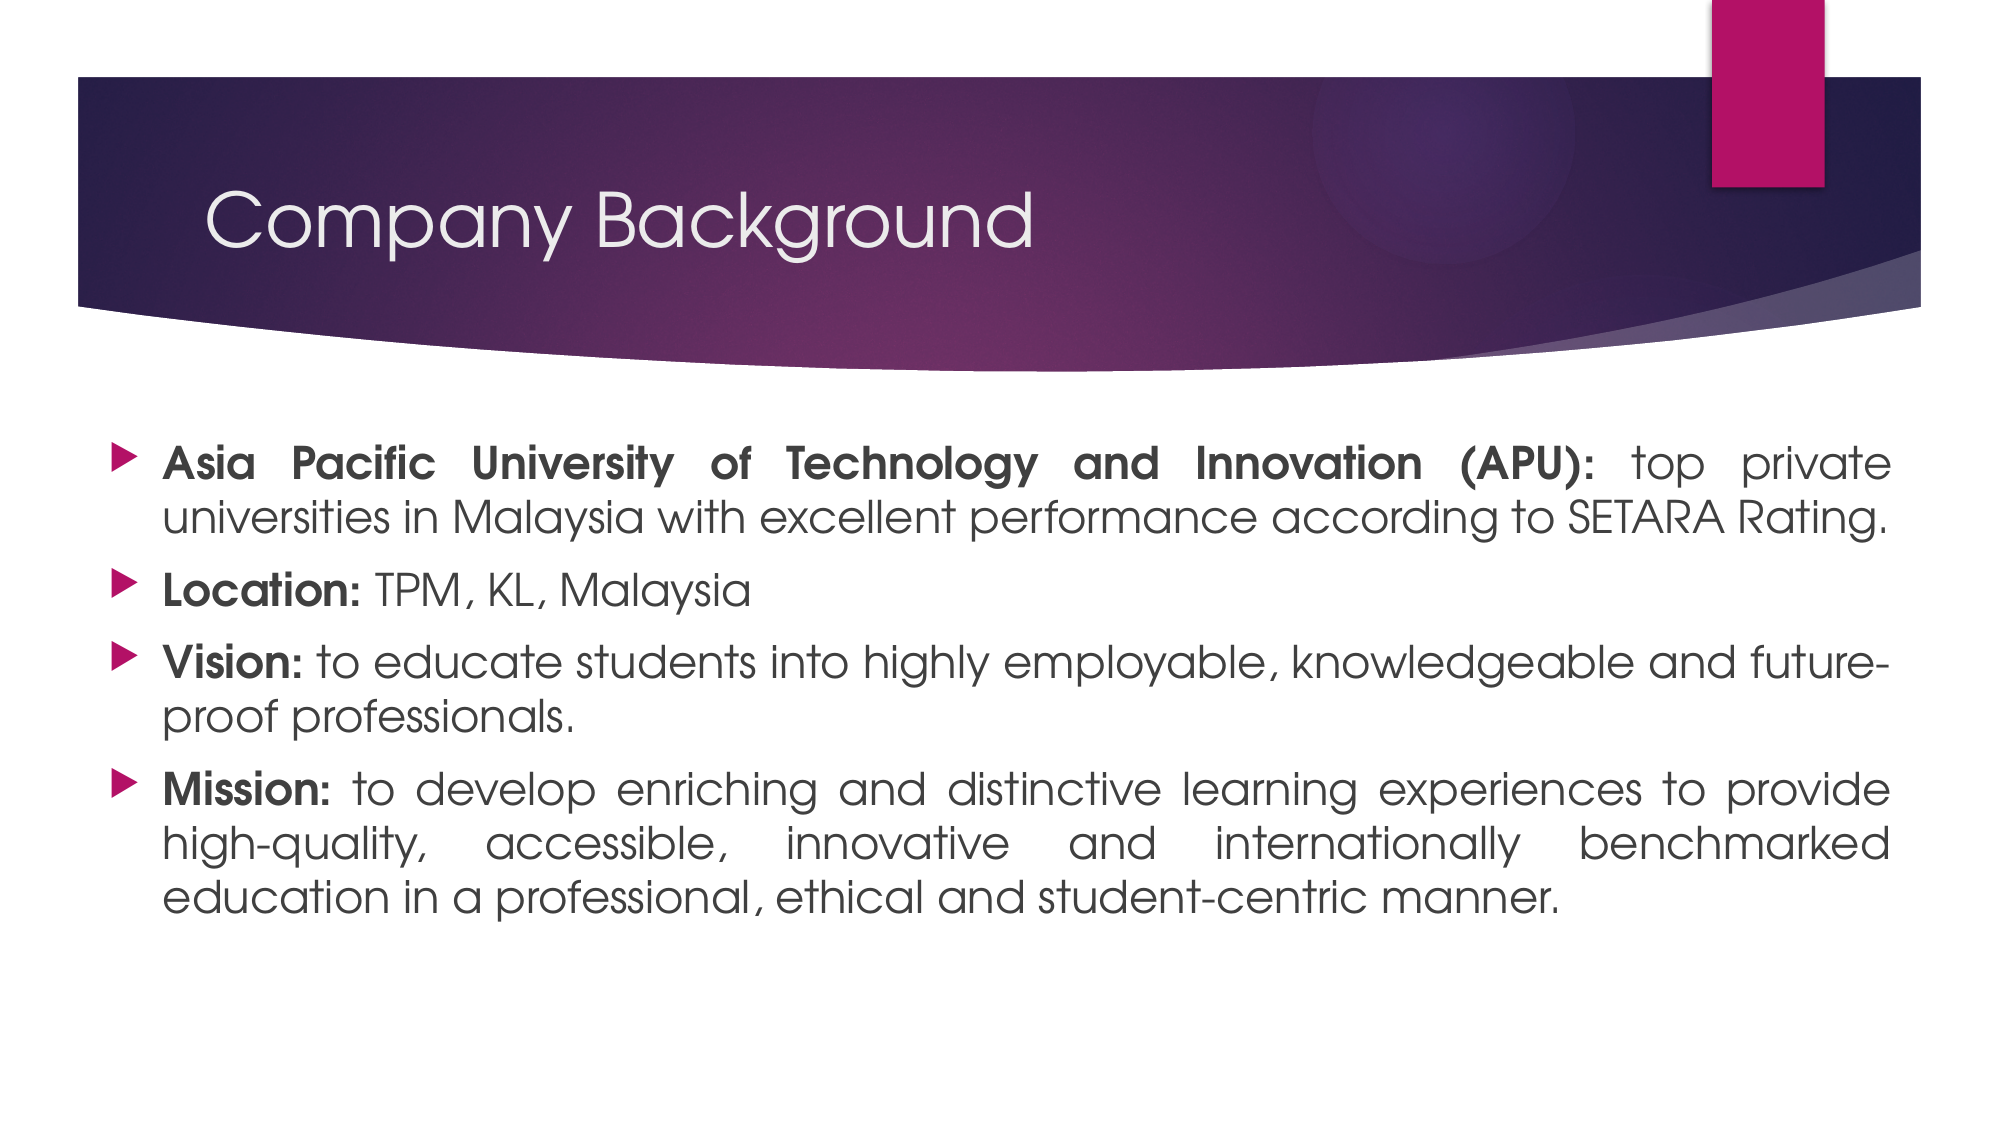

# Company Background
Asia Pacific University of Technology and Innovation (APU): top private universities in Malaysia with excellent performance according to SETARA Rating.
Location: TPM, KL, Malaysia
Vision: to educate students into highly employable, knowledgeable and future-proof professionals.
Mission: to develop enriching and distinctive learning experiences to provide high-quality, accessible, innovative and internationally benchmarked education in a professional, ethical and student-centric manner.